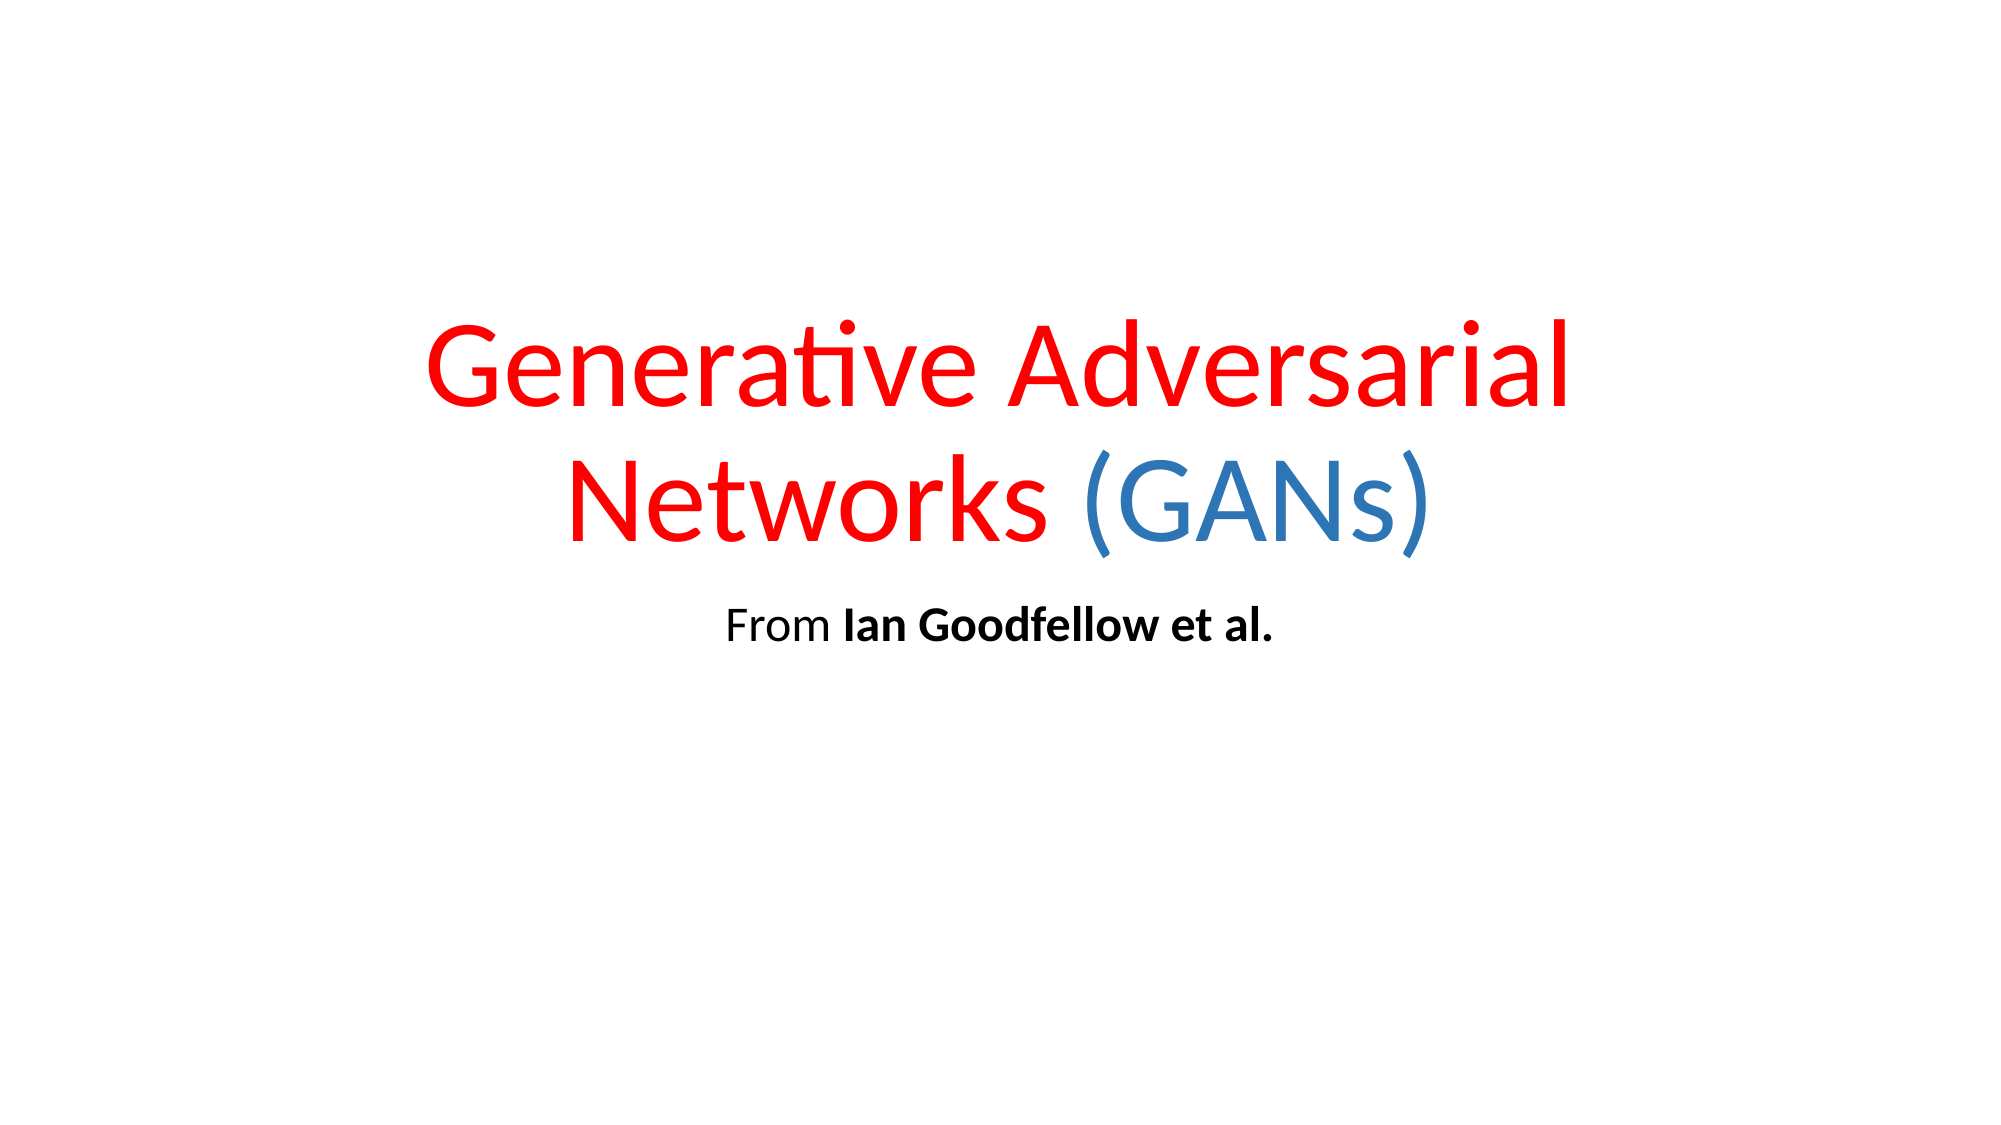

# Generative Adversarial Networks (GANs)
From Ian Goodfellow et al.